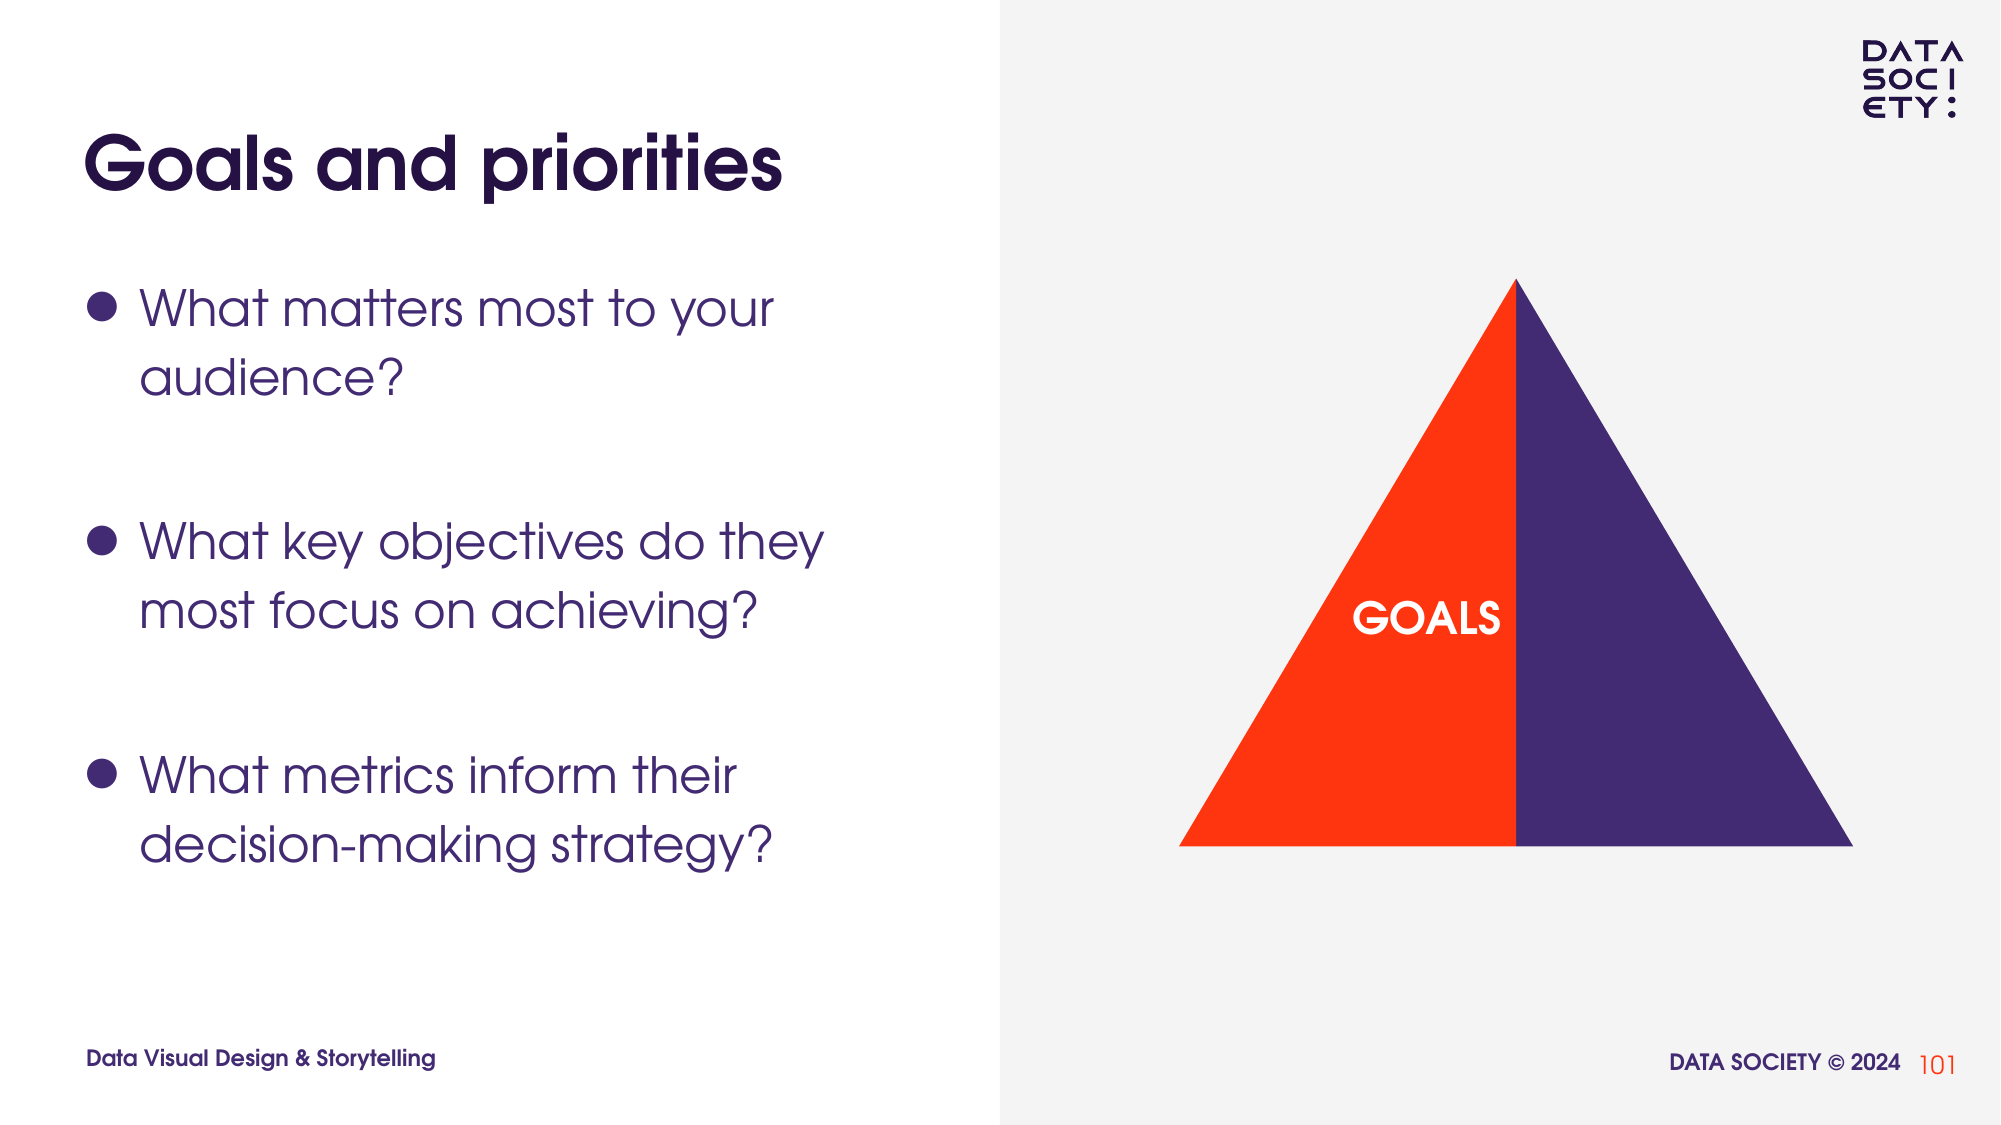

# Goals and priorities
What matters most to your audience?

What key objectives do they most focus on achieving?

What metrics inform their decision-making strategy?

GOALS
101